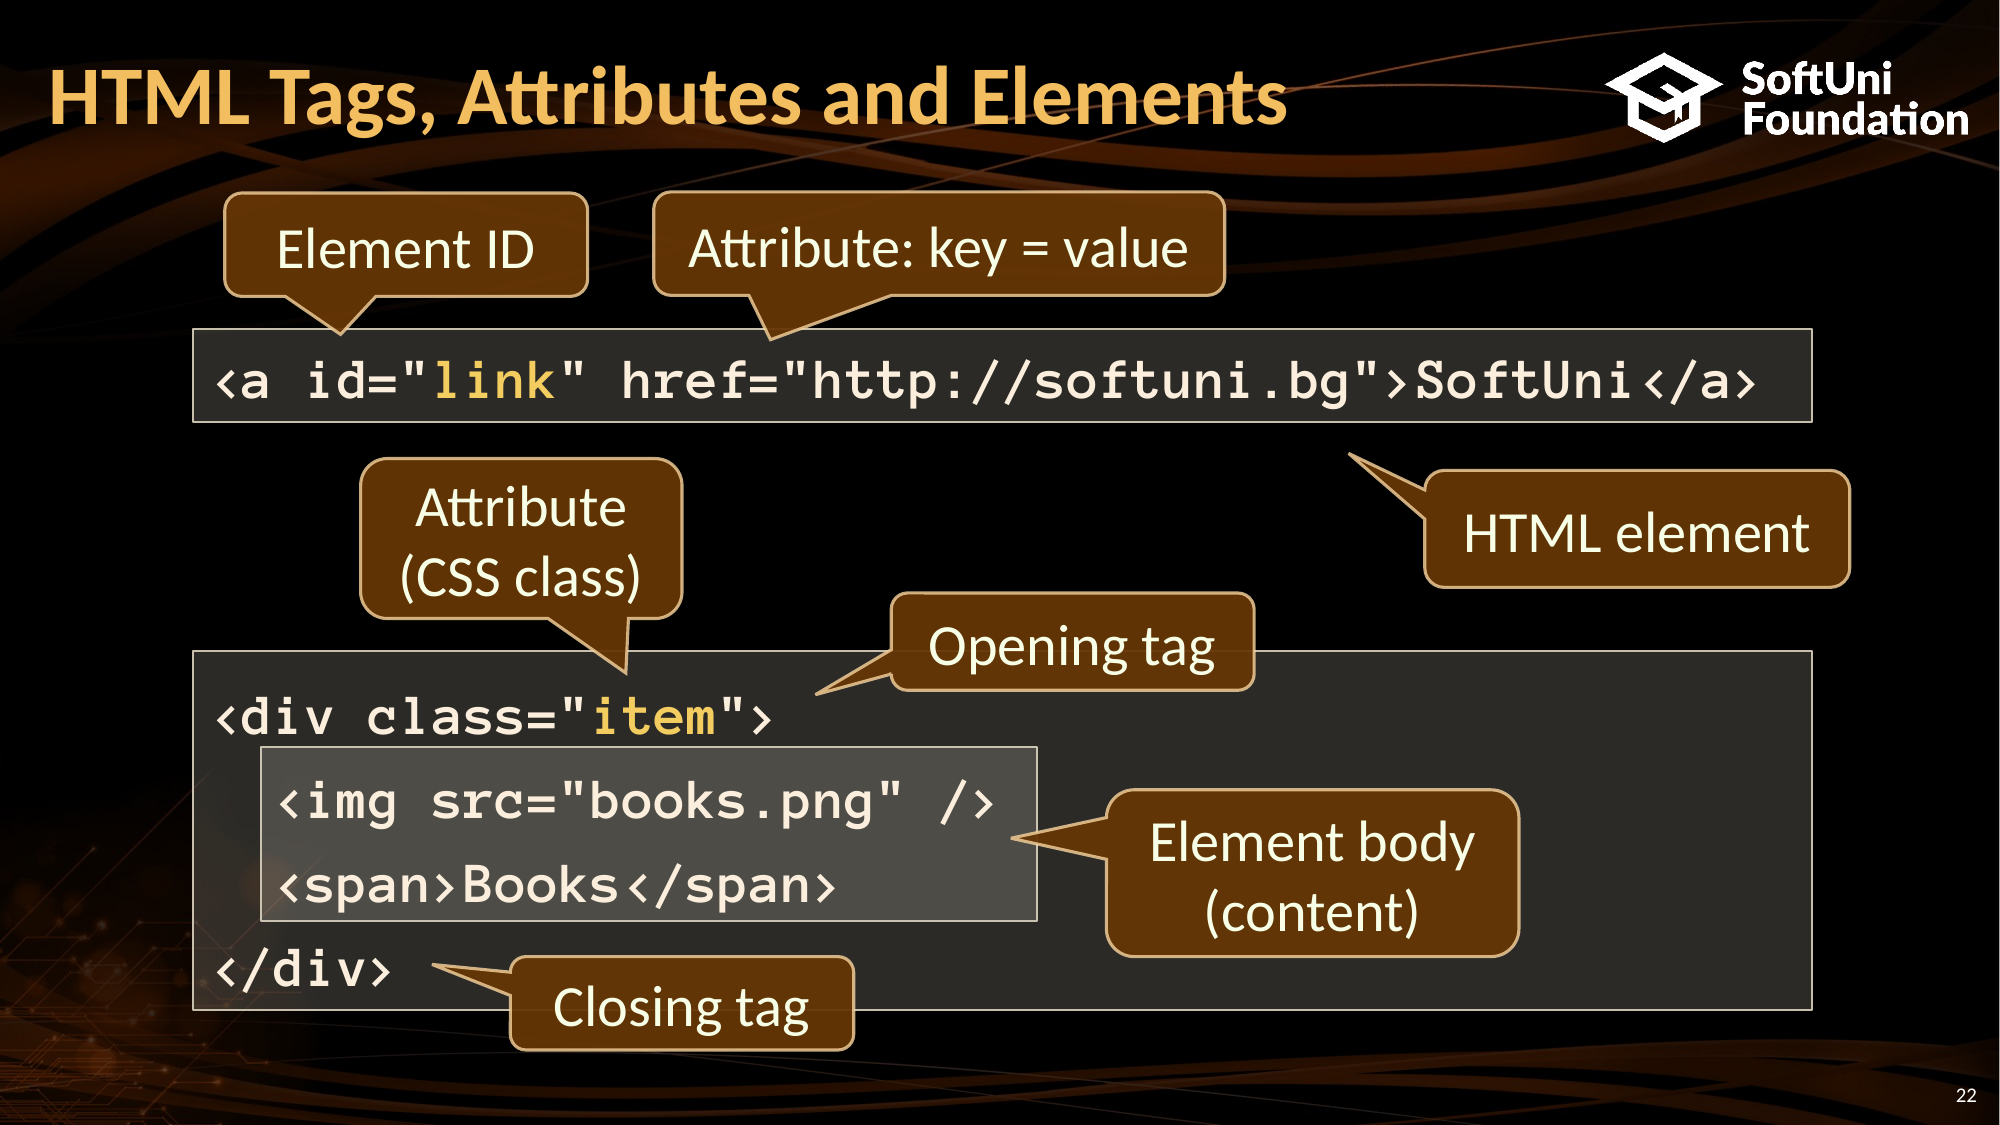

# HTML Tags, Attributes and Elements
Attribute: key = value
Element ID
<a id="link" href="http://softuni.bg">SoftUni</a>
Attribute (CSS class)
HTML element
Opening tag
<div class="item">
  <img src="books.png" />
  <span>Books</span>
</div>

Element body (content)
Closing tag
22